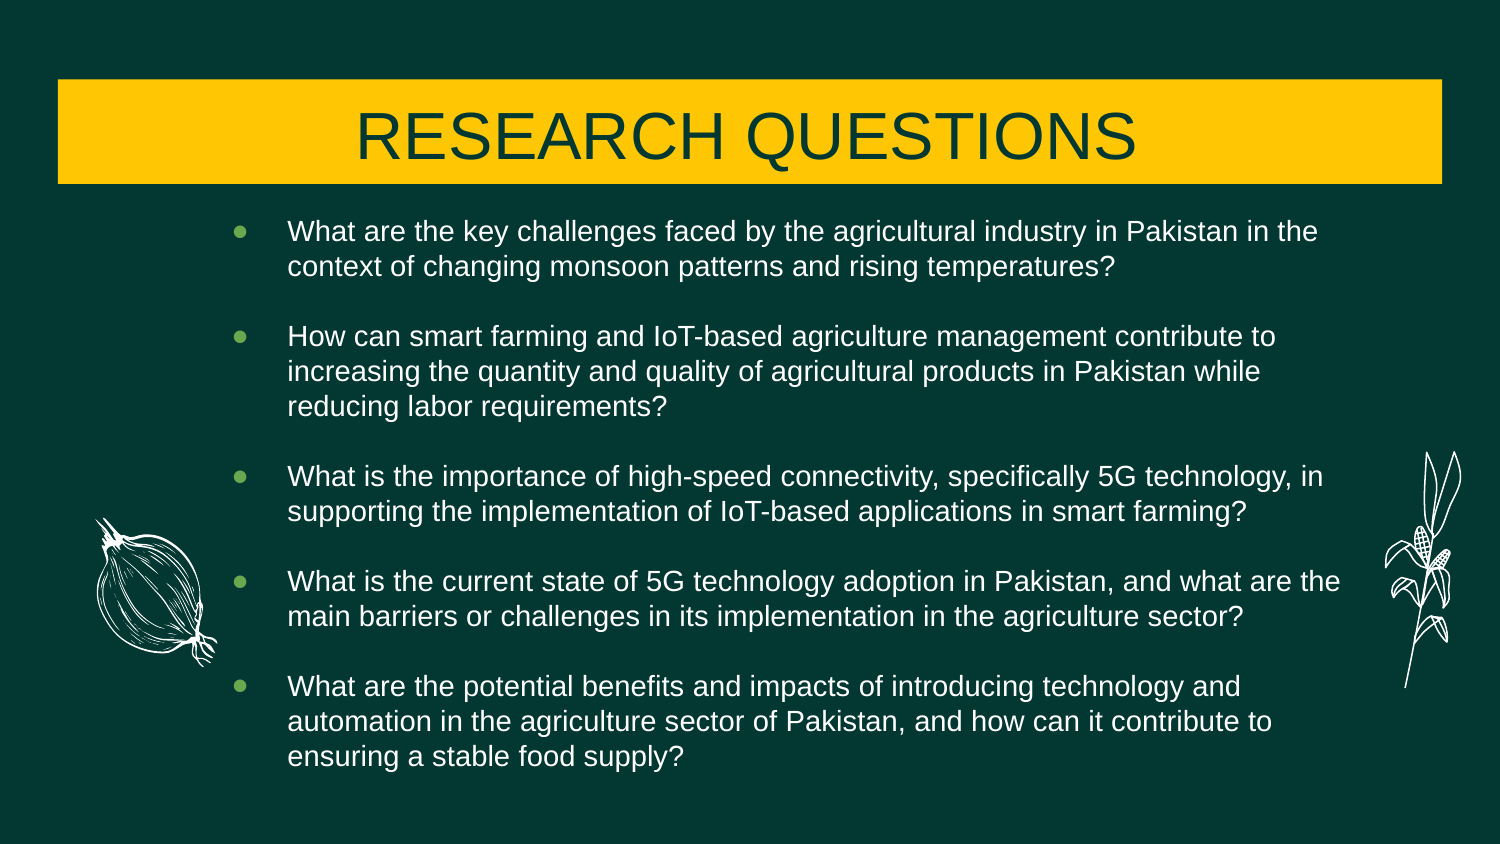

# RESEARCH QUESTIONS
What are the key challenges faced by the agricultural industry in Pakistan in the context of changing monsoon patterns and rising temperatures?

How can smart farming and IoT-based agriculture management contribute to increasing the quantity and quality of agricultural products in Pakistan while reducing labor requirements?

What is the importance of high-speed connectivity, specifically 5G technology, in supporting the implementation of IoT-based applications in smart farming?

What is the current state of 5G technology adoption in Pakistan, and what are the main barriers or challenges in its implementation in the agriculture sector?

What are the potential benefits and impacts of introducing technology and automation in the agriculture sector of Pakistan, and how can it contribute to ensuring a stable food supply?